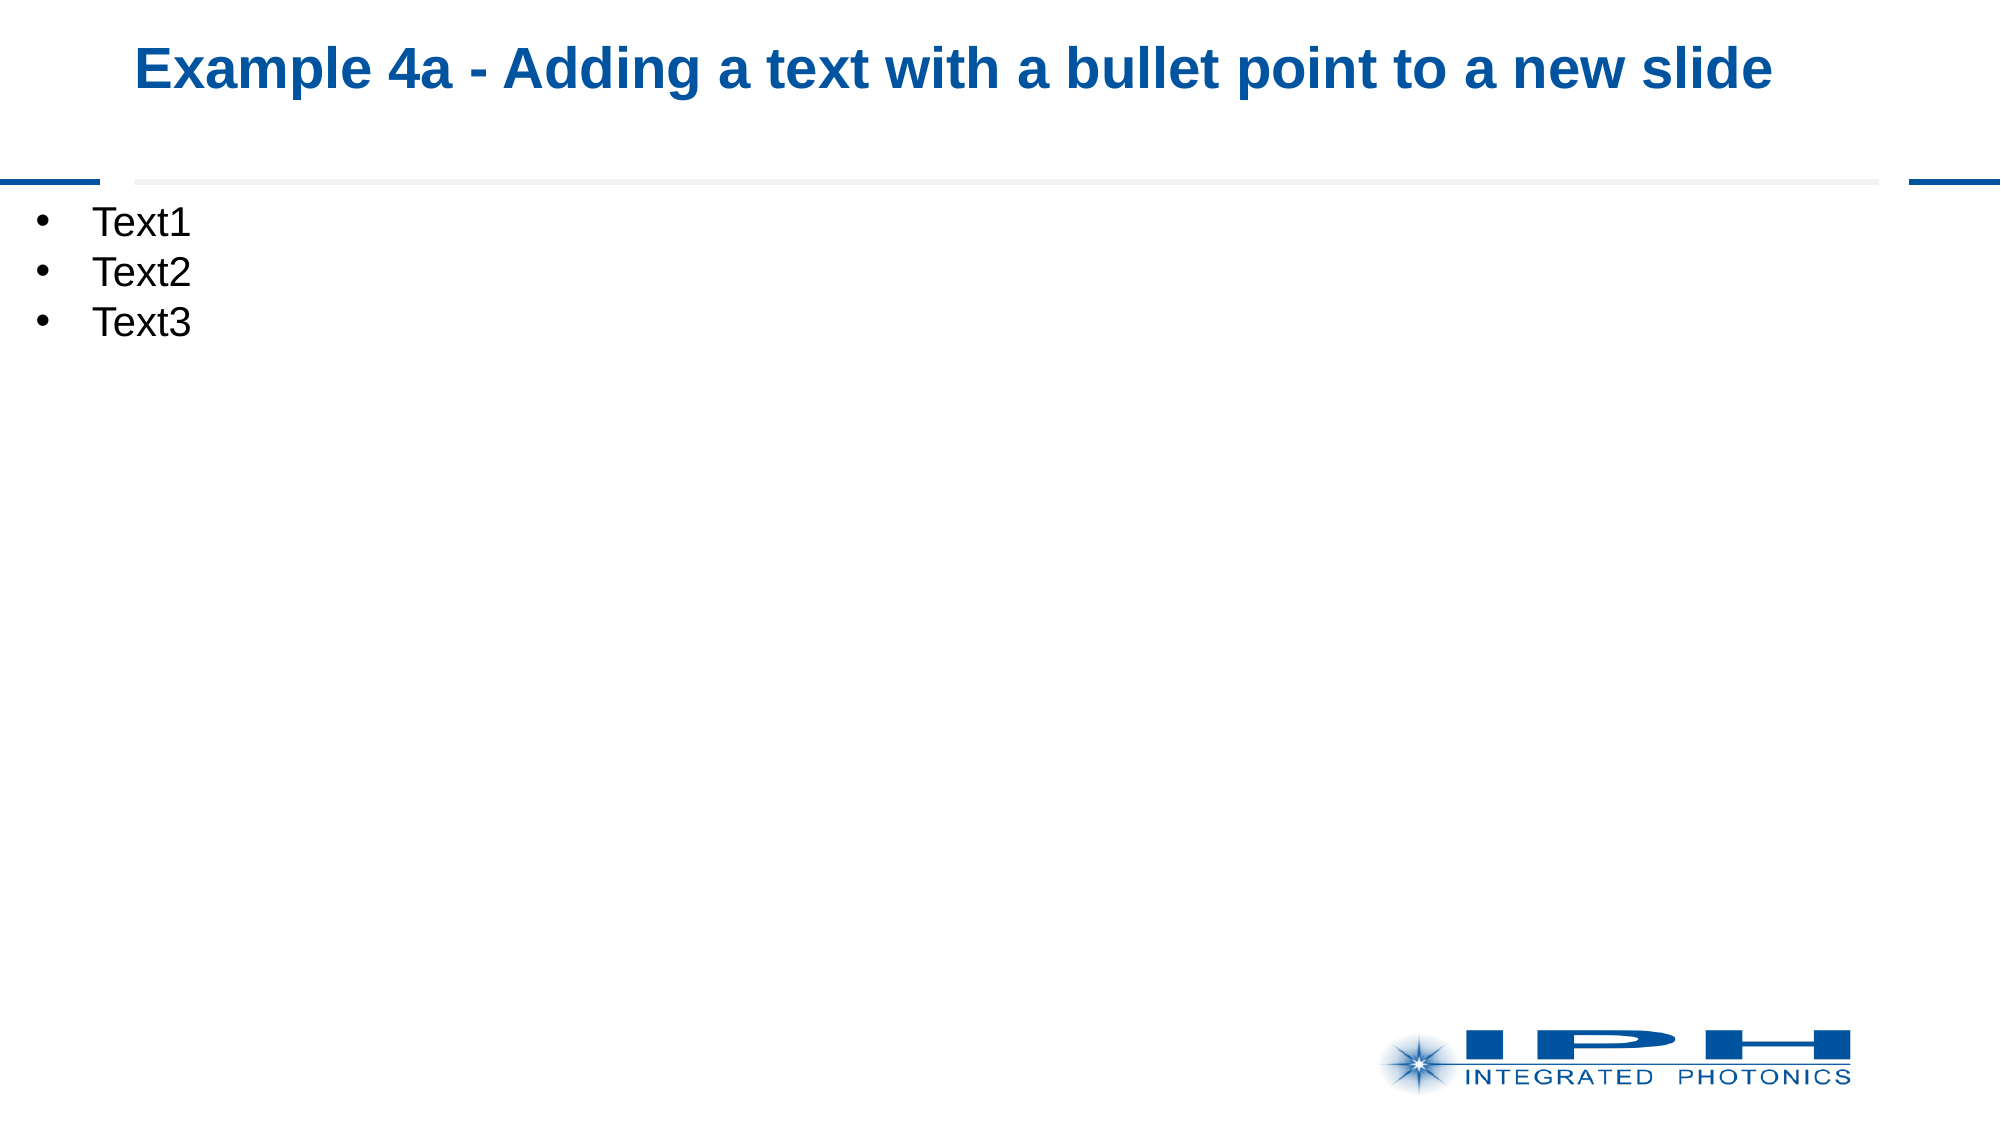

# Example 4a - Adding a text with a bullet point to a new slide
Text1
Text2
Text3